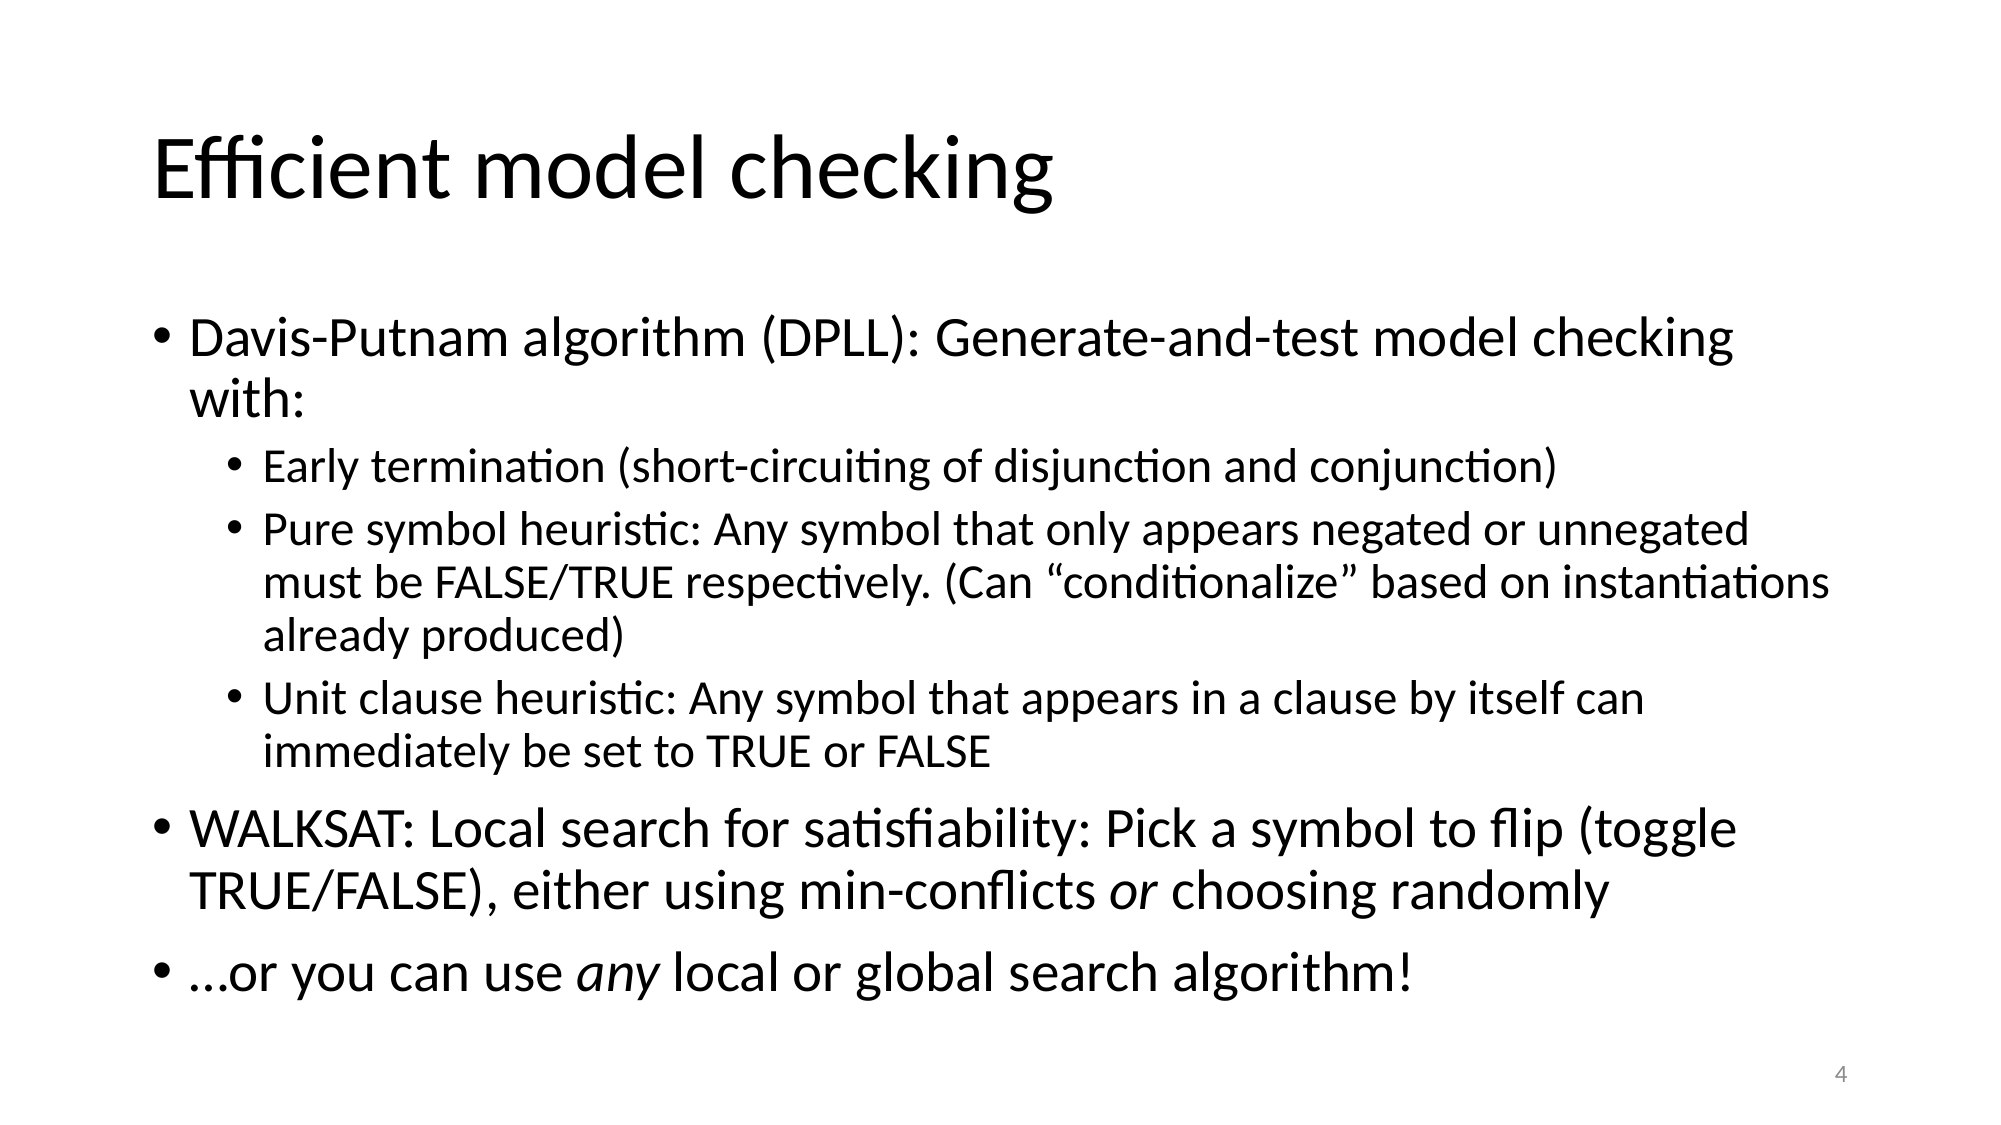

# Efficient model checking
Davis-Putnam algorithm (DPLL): Generate-and-test model checking with:
Early termination (short-circuiting of disjunction and conjunction)
Pure symbol heuristic: Any symbol that only appears negated or unnegated must be FALSE/TRUE respectively. (Can “conditionalize” based on instantiations already produced)
Unit clause heuristic: Any symbol that appears in a clause by itself can immediately be set to TRUE or FALSE
WALKSAT: Local search for satisfiability: Pick a symbol to flip (toggle TRUE/FALSE), either using min-conflicts or choosing randomly
…or you can use any local or global search algorithm!

4